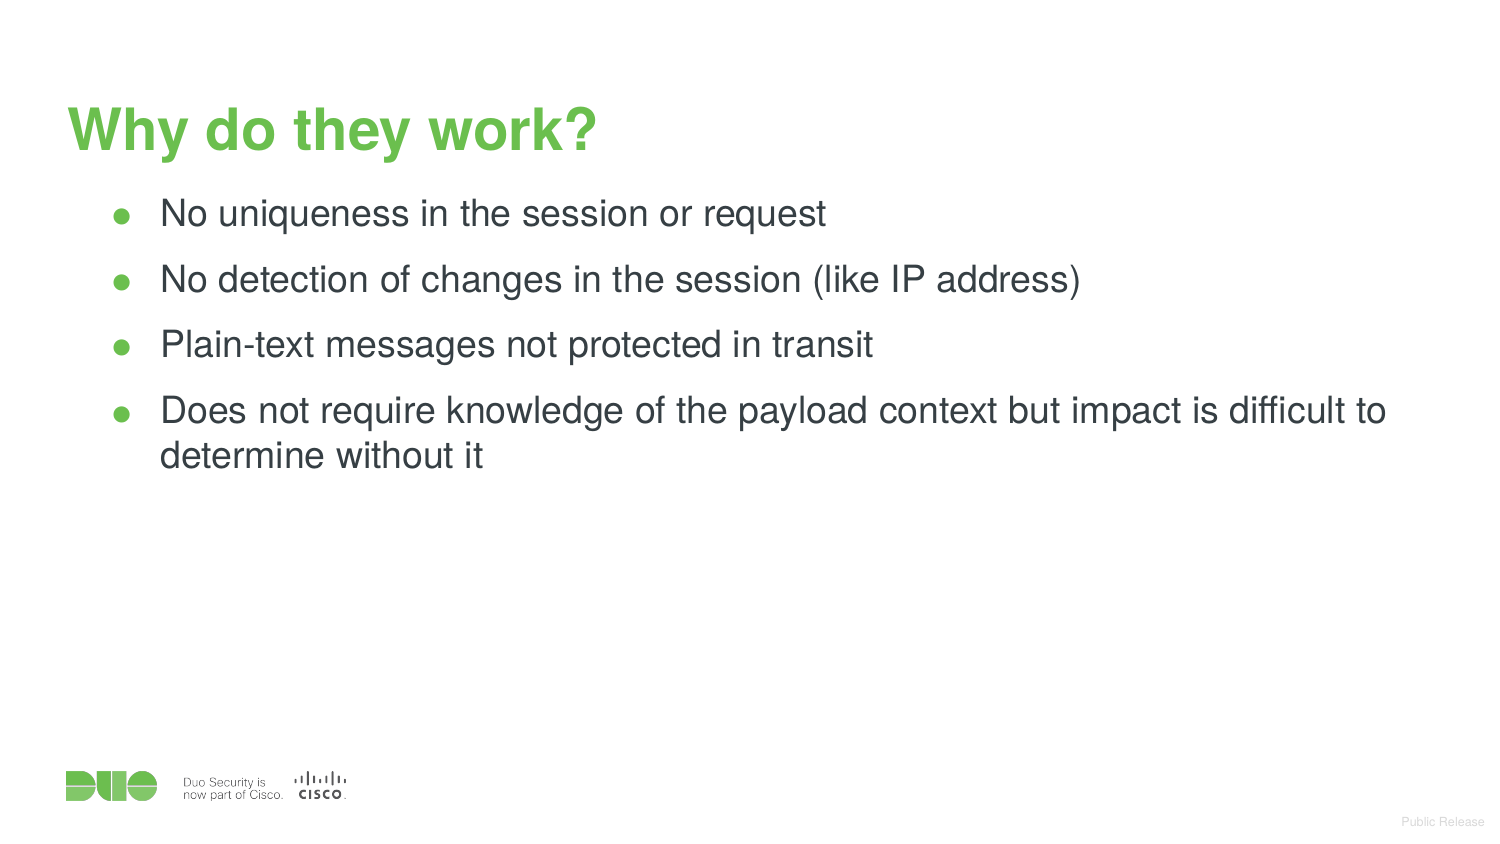

# Why do they work?
No uniqueness in the session or request
No detection of changes in the session (like IP address)
Plain-text messages not protected in transit
Does not require knowledge of the payload context but impact is difficult to determine without it